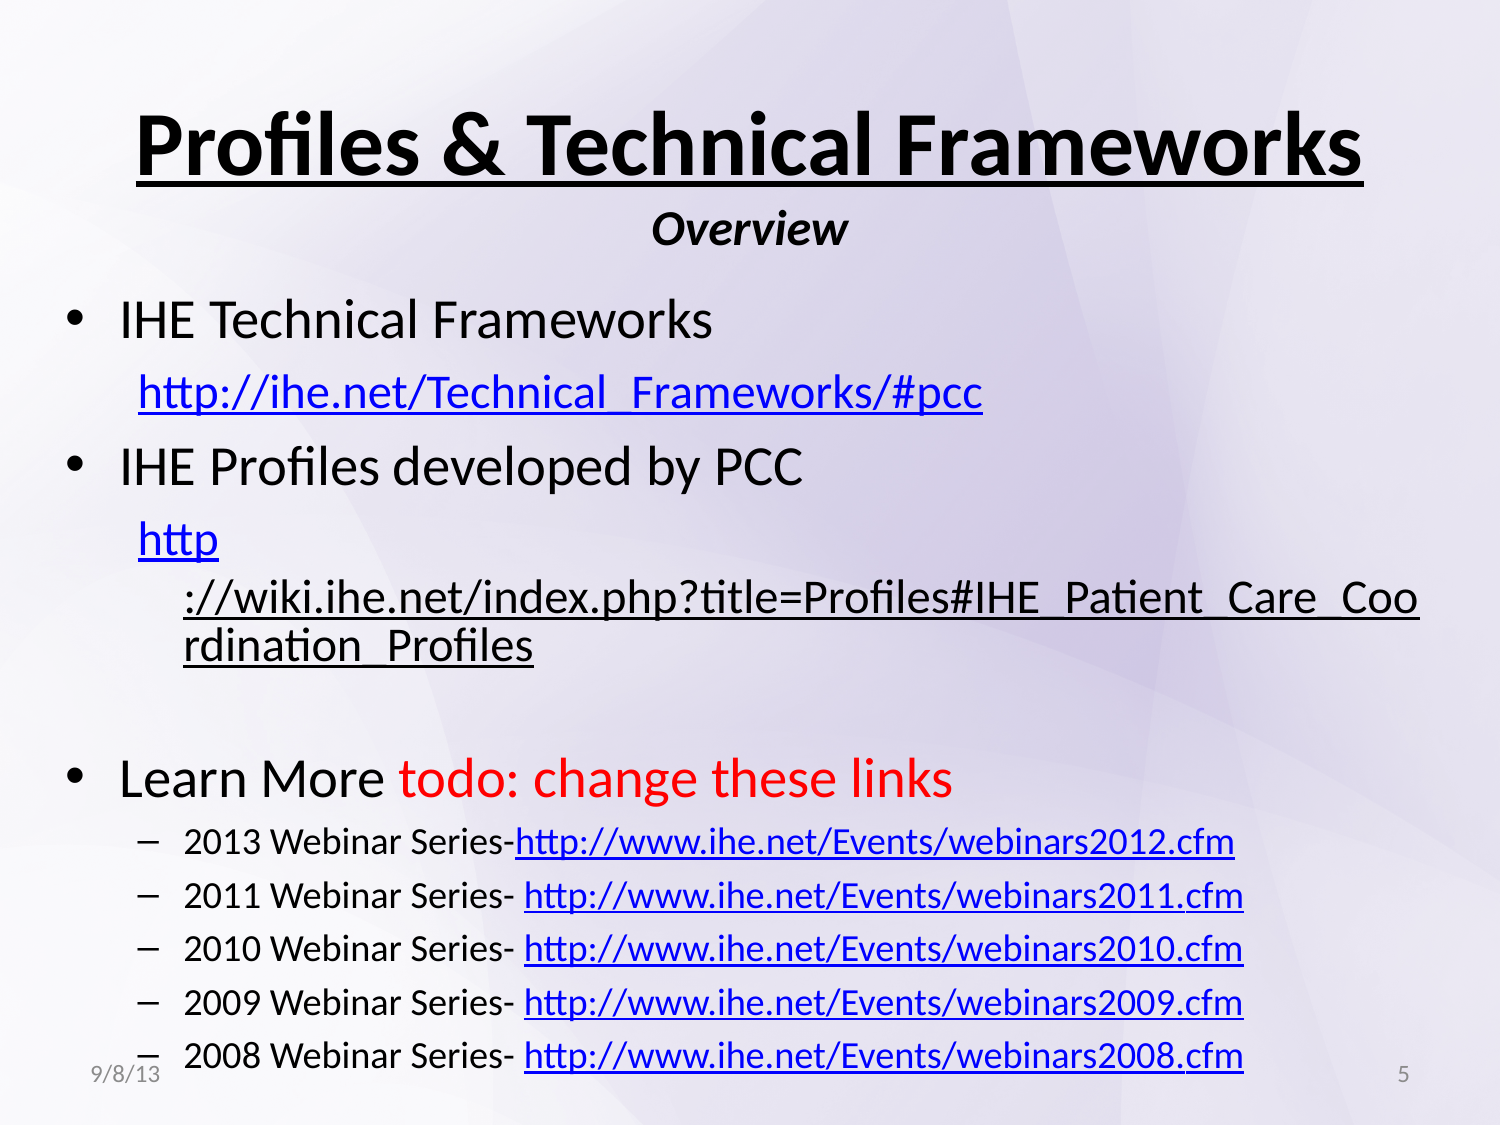

# Profiles & Technical Frameworks
Overview
IHE Technical Frameworks
http://ihe.net/Technical_Frameworks/#pcc
IHE Profiles developed by PCC
http://wiki.ihe.net/index.php?title=Profiles#IHE_Patient_Care_Coordination_Profiles
Learn More todo: change these links
2013 Webinar Series-http://www.ihe.net/Events/webinars2012.cfm
2011 Webinar Series- http://www.ihe.net/Events/webinars2011.cfm
2010 Webinar Series- http://www.ihe.net/Events/webinars2010.cfm
2009 Webinar Series- http://www.ihe.net/Events/webinars2009.cfm
2008 Webinar Series- http://www.ihe.net/Events/webinars2008.cfm
9/8/13
5